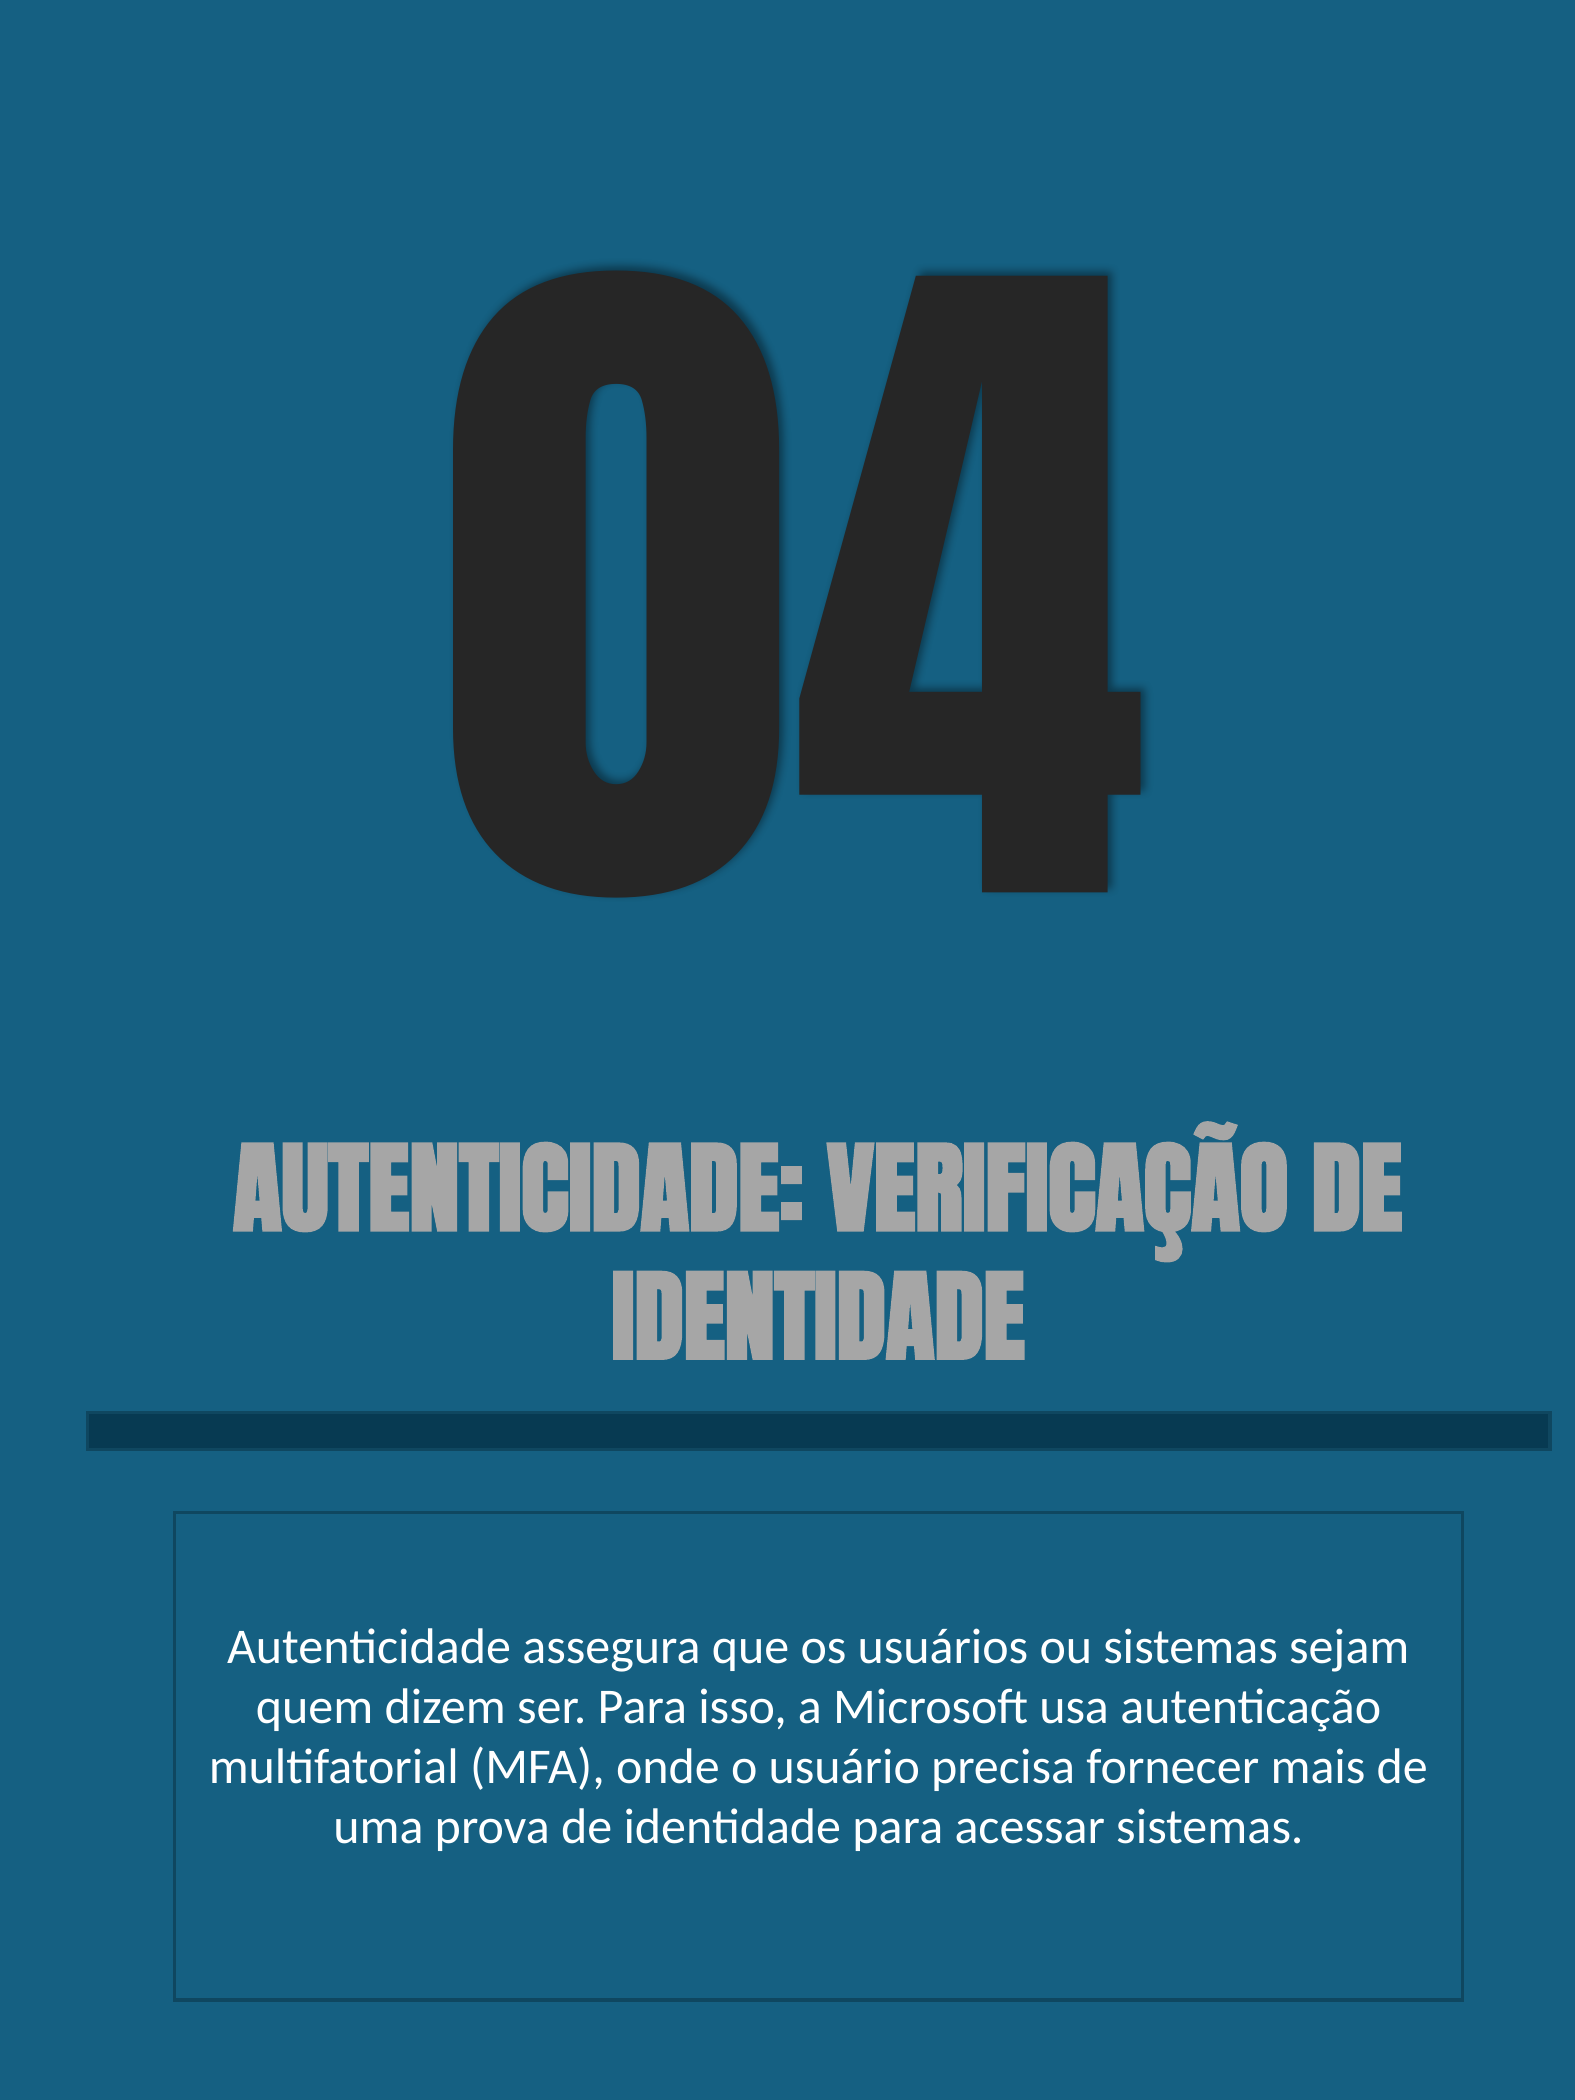

04
AUTENTICIDADE: VERIFICAÇÃO DE IDENTIDADE

Autenticidade assegura que os usuários ou sistemas sejam quem dizem ser. Para isso, a Microsoft usa autenticação multifatorial (MFA), onde o usuário precisa fornecer mais de uma prova de identidade para acessar sistemas.